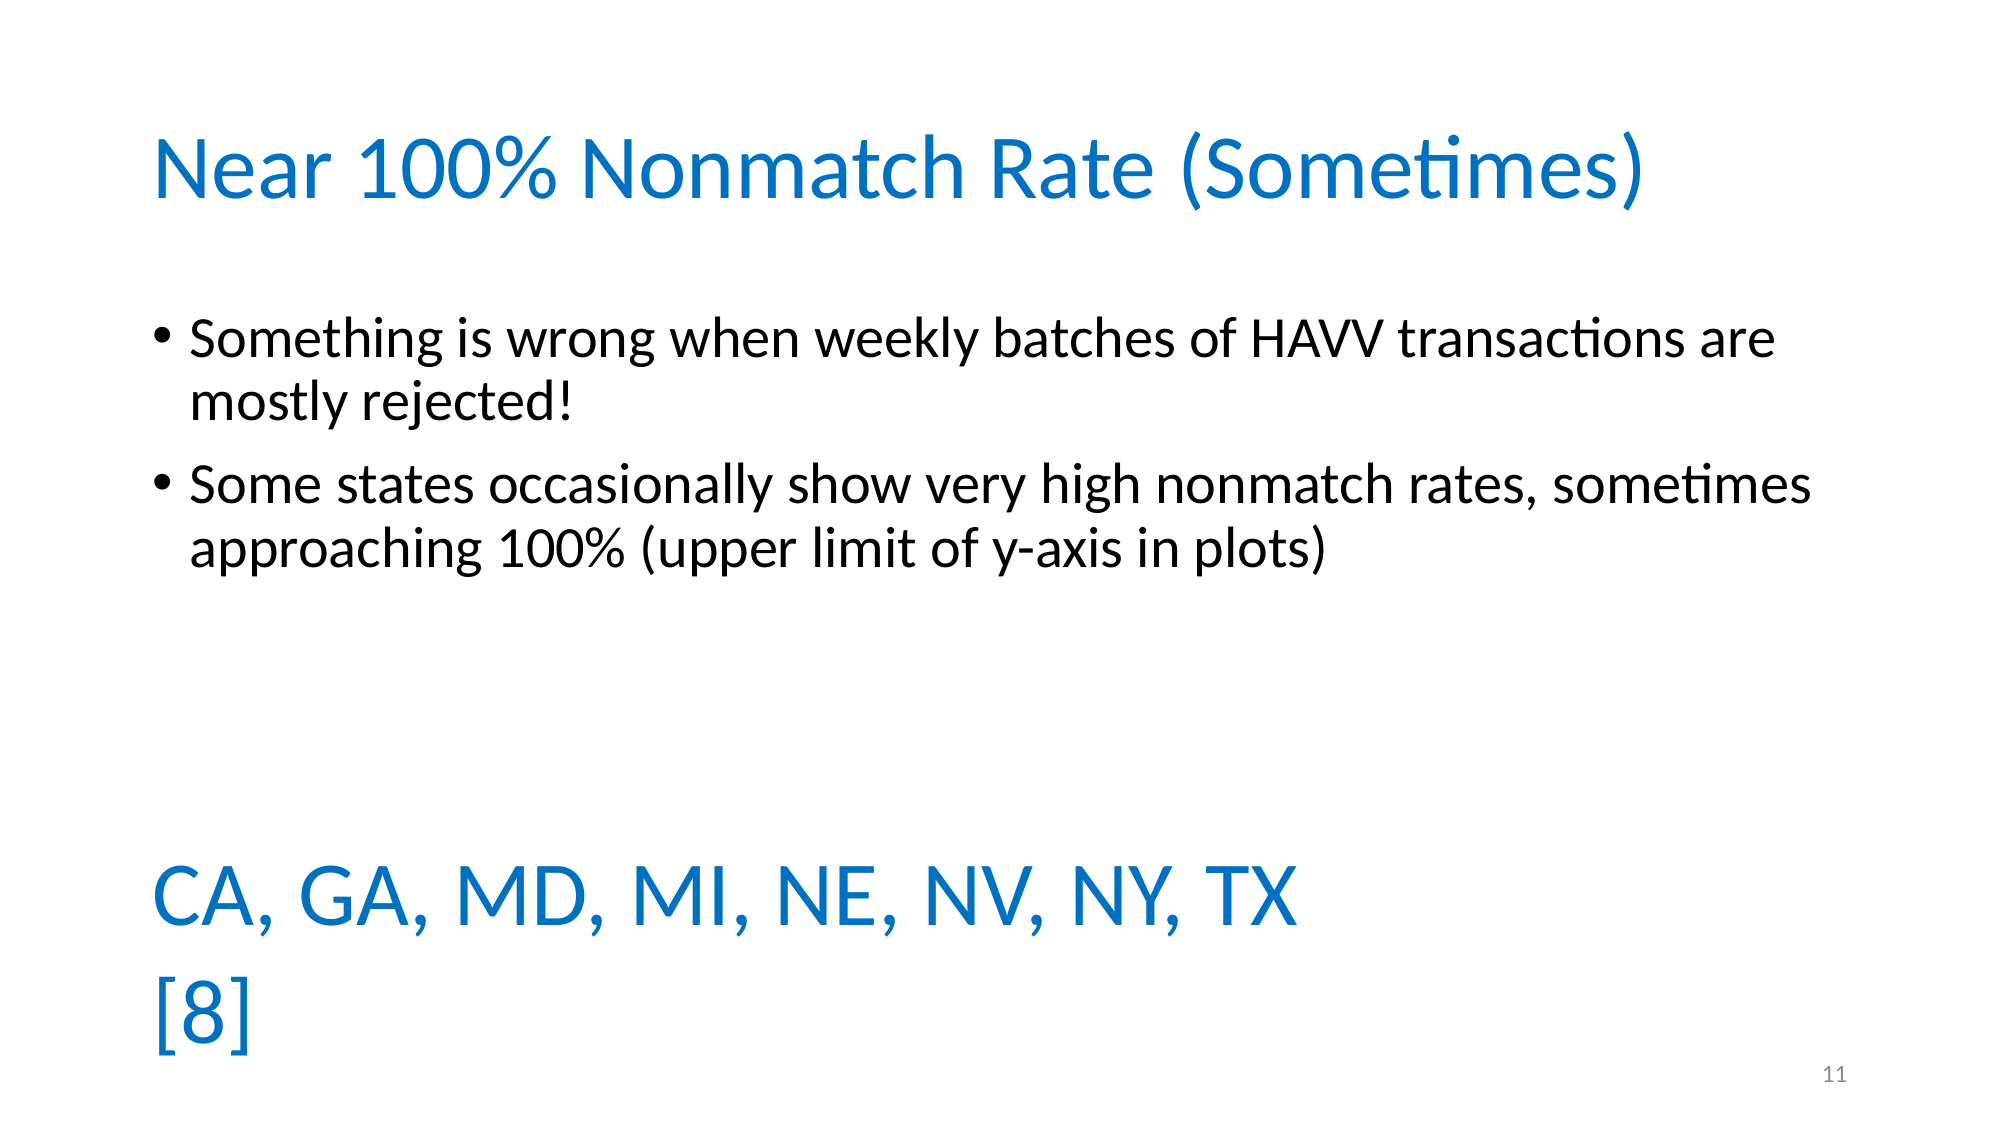

# Near 100% Nonmatch Rate (Sometimes)
Something is wrong when weekly batches of HAVV transactions are mostly rejected!
Some states occasionally show very high nonmatch rates, sometimes approaching 100% (upper limit of y-axis in plots)
CA, GA, MD, MI, NE, NV, NY, TX [8]
11